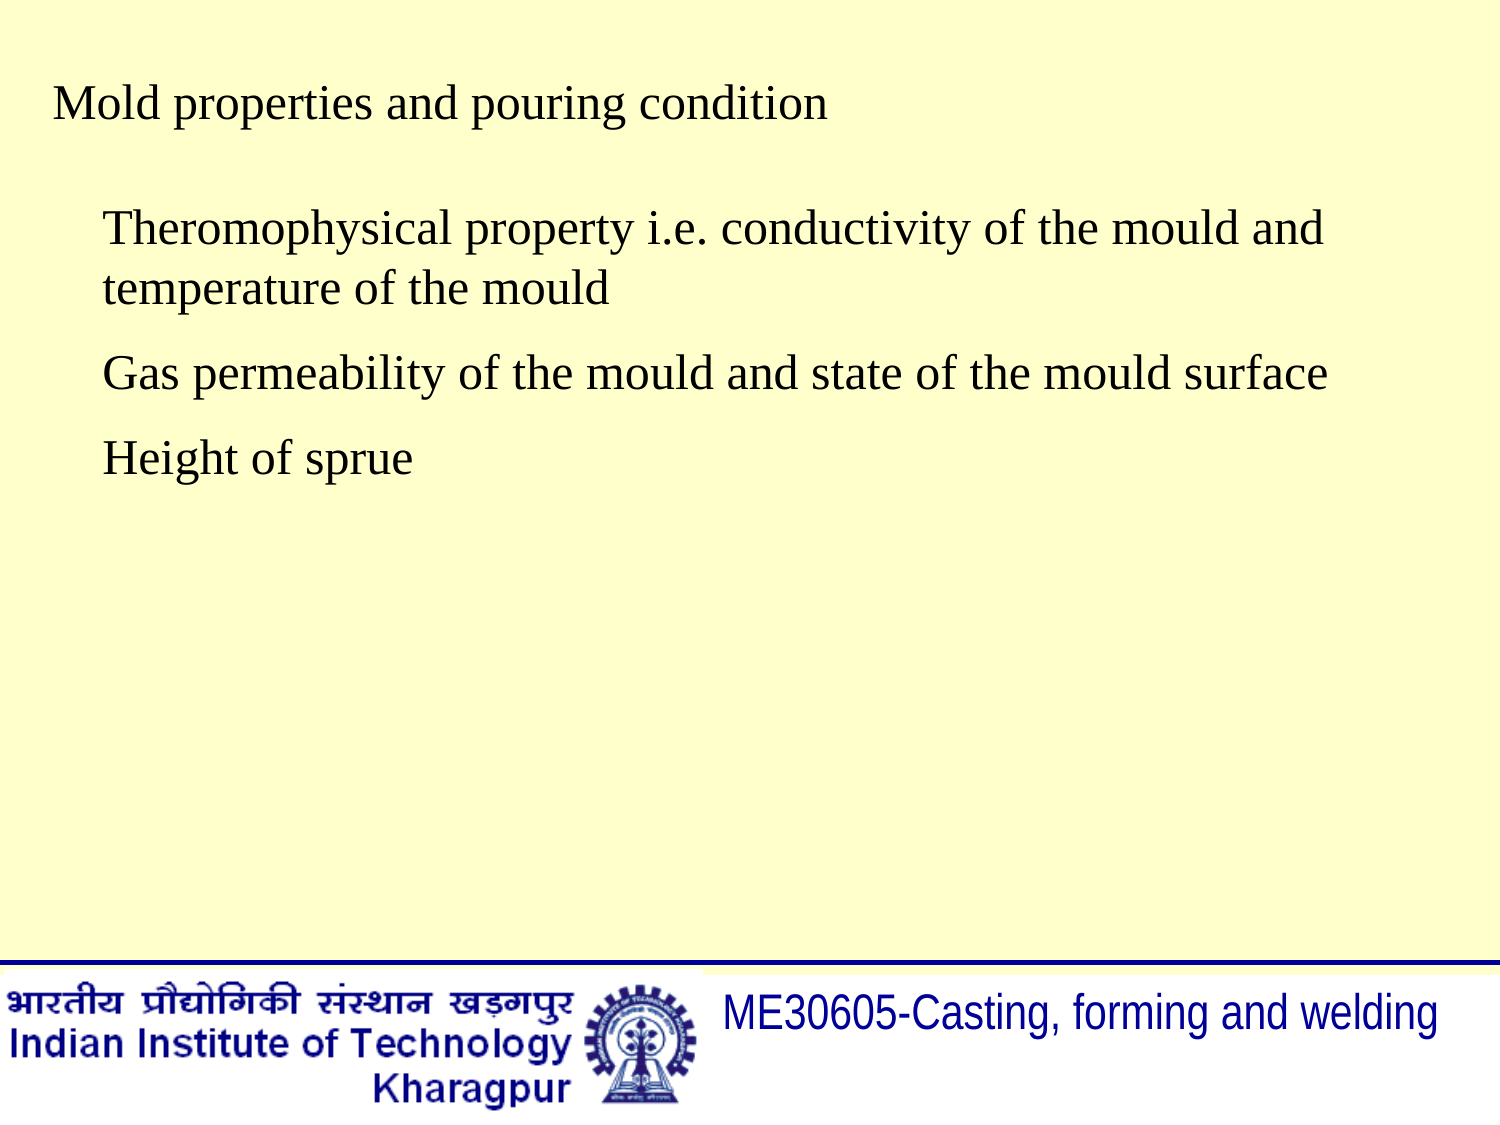

Mold properties and pouring condition
Theromophysical property i.e. conductivity of the mould and temperature of the mould
Gas permeability of the mould and state of the mould surface
Height of sprue